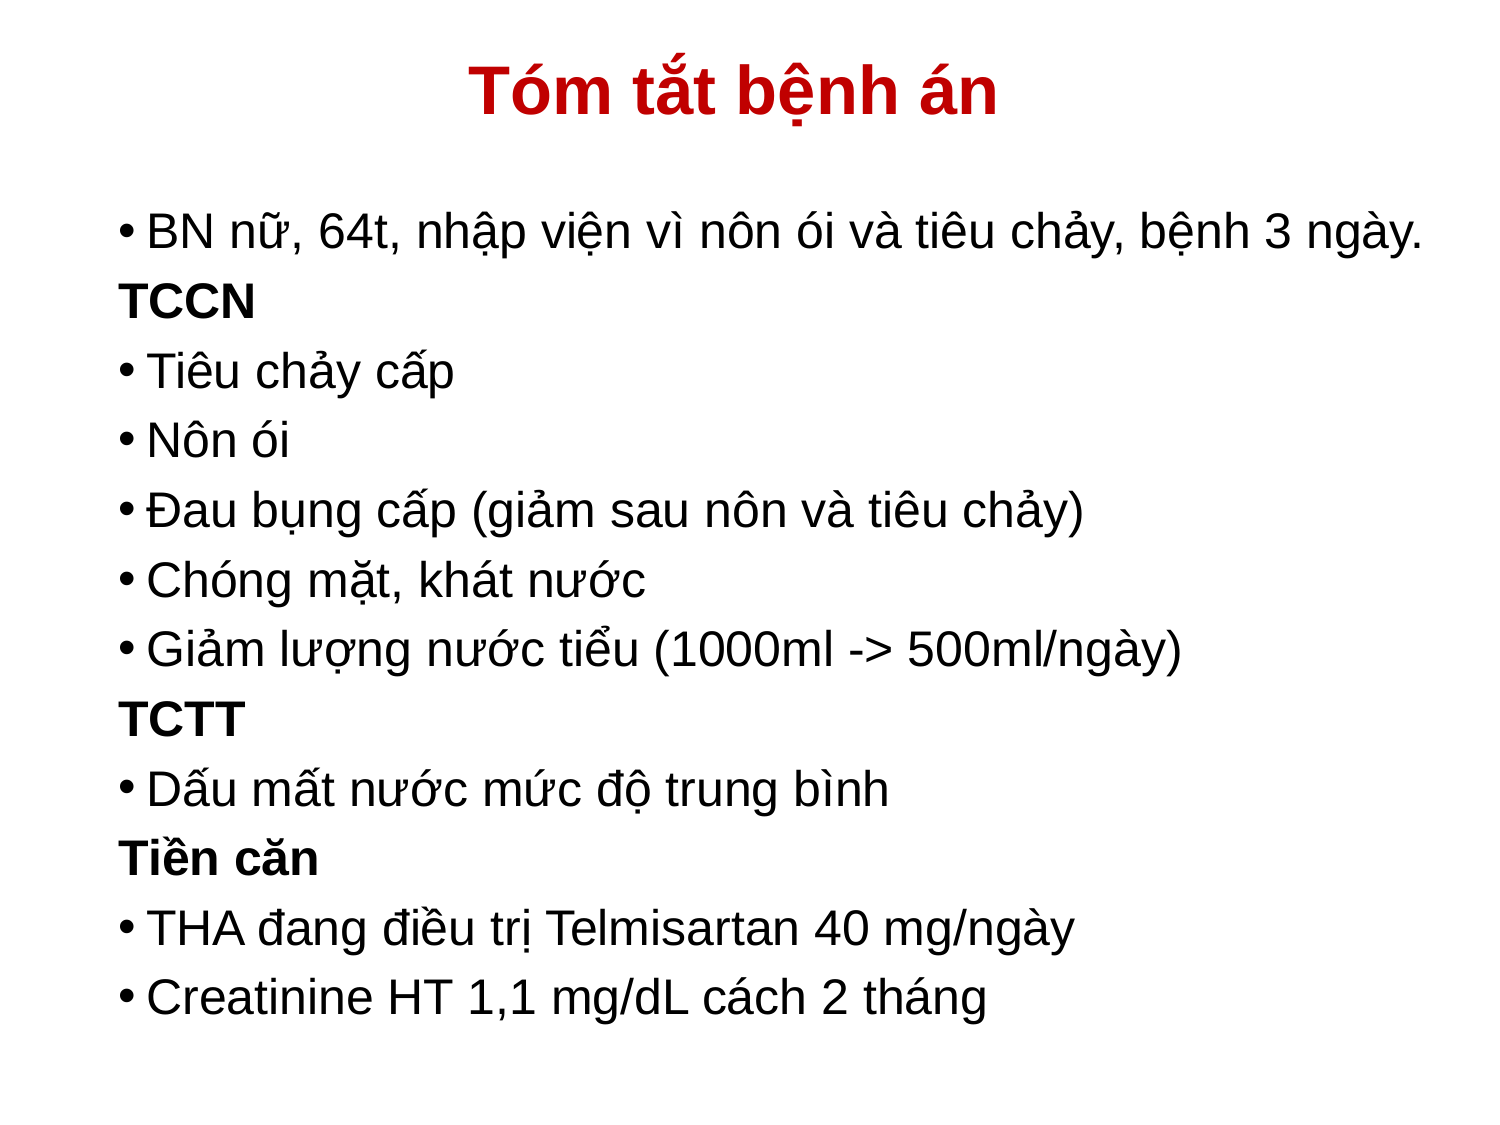

# Tóm tắt bệnh án
BN nữ, 64t, nhập viện vì nôn ói và tiêu chảy, bệnh 3 ngày.
TCCN
Tiêu chảy cấp
Nôn ói
Đau bụng cấp (giảm sau nôn và tiêu chảy)
Chóng mặt, khát nước
Giảm lượng nước tiểu (1000ml -> 500ml/ngày)
TCTT
Dấu mất nước mức độ trung bình
Tiền căn
THA đang điều trị Telmisartan 40 mg/ngày
Creatinine HT 1,1 mg/dL cách 2 tháng